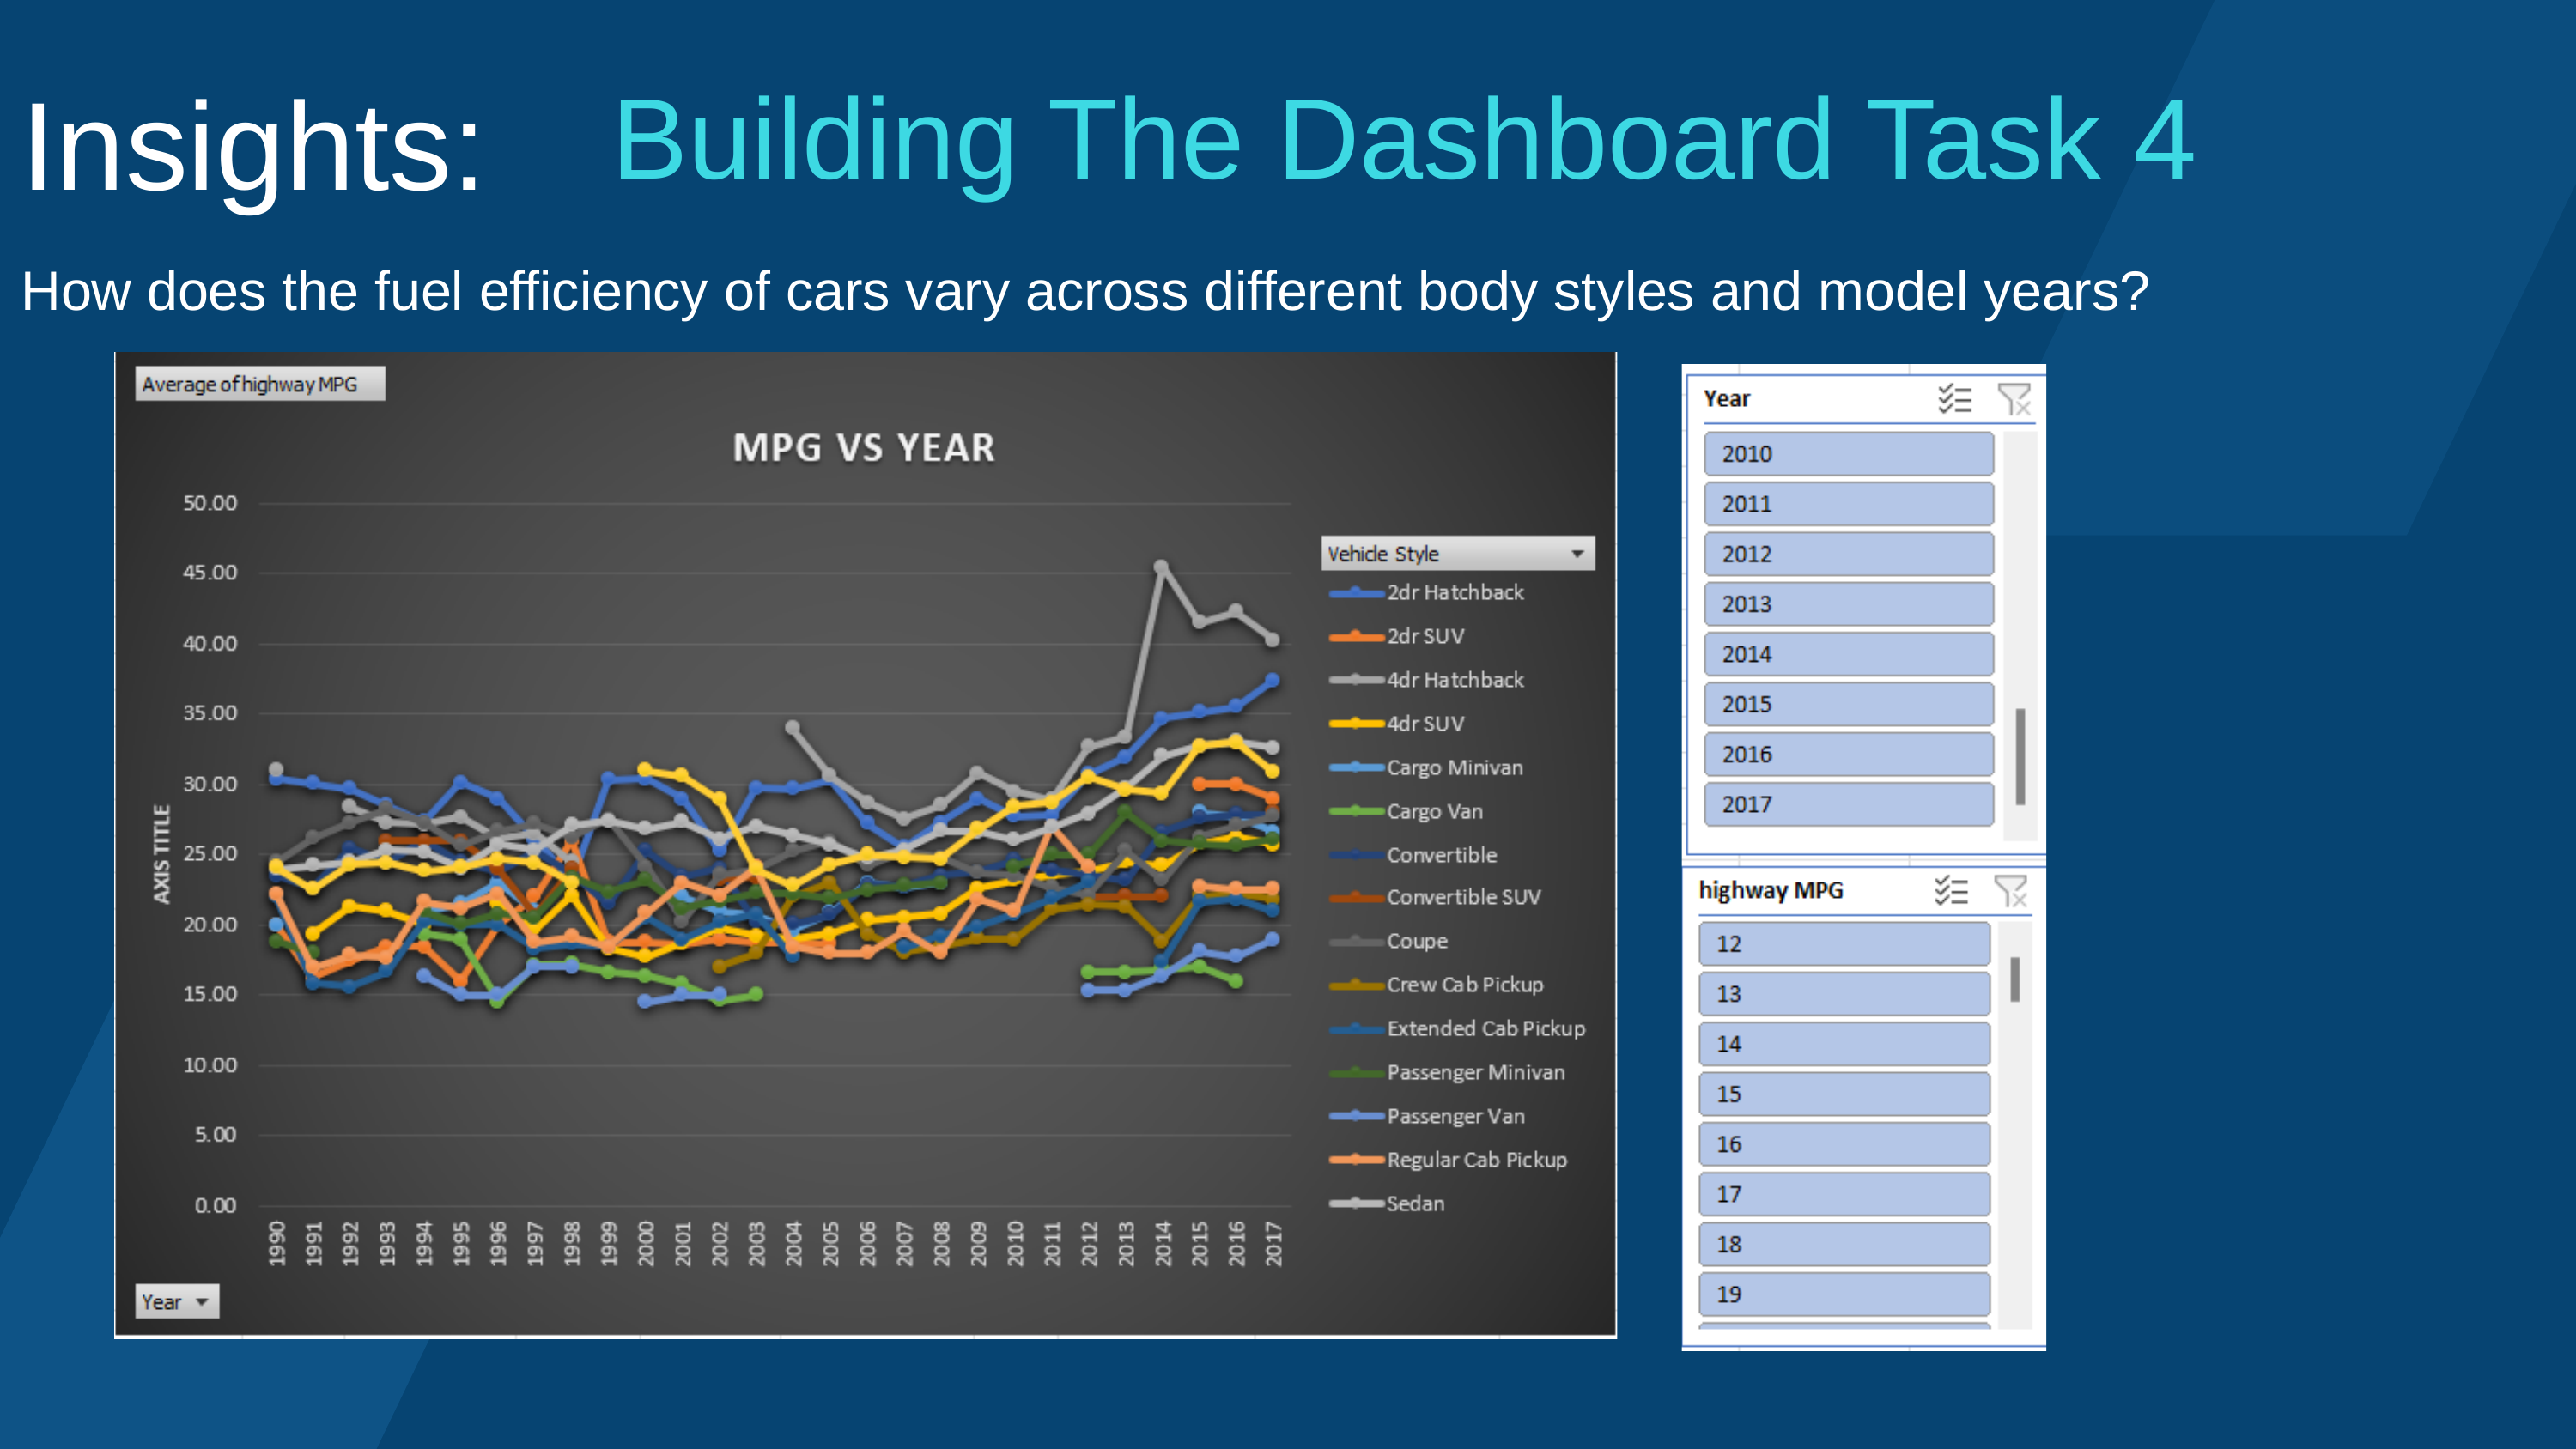

Building The Dashboard Task 4
Insights:
How does the fuel efficiency of cars vary across different body styles and model years?